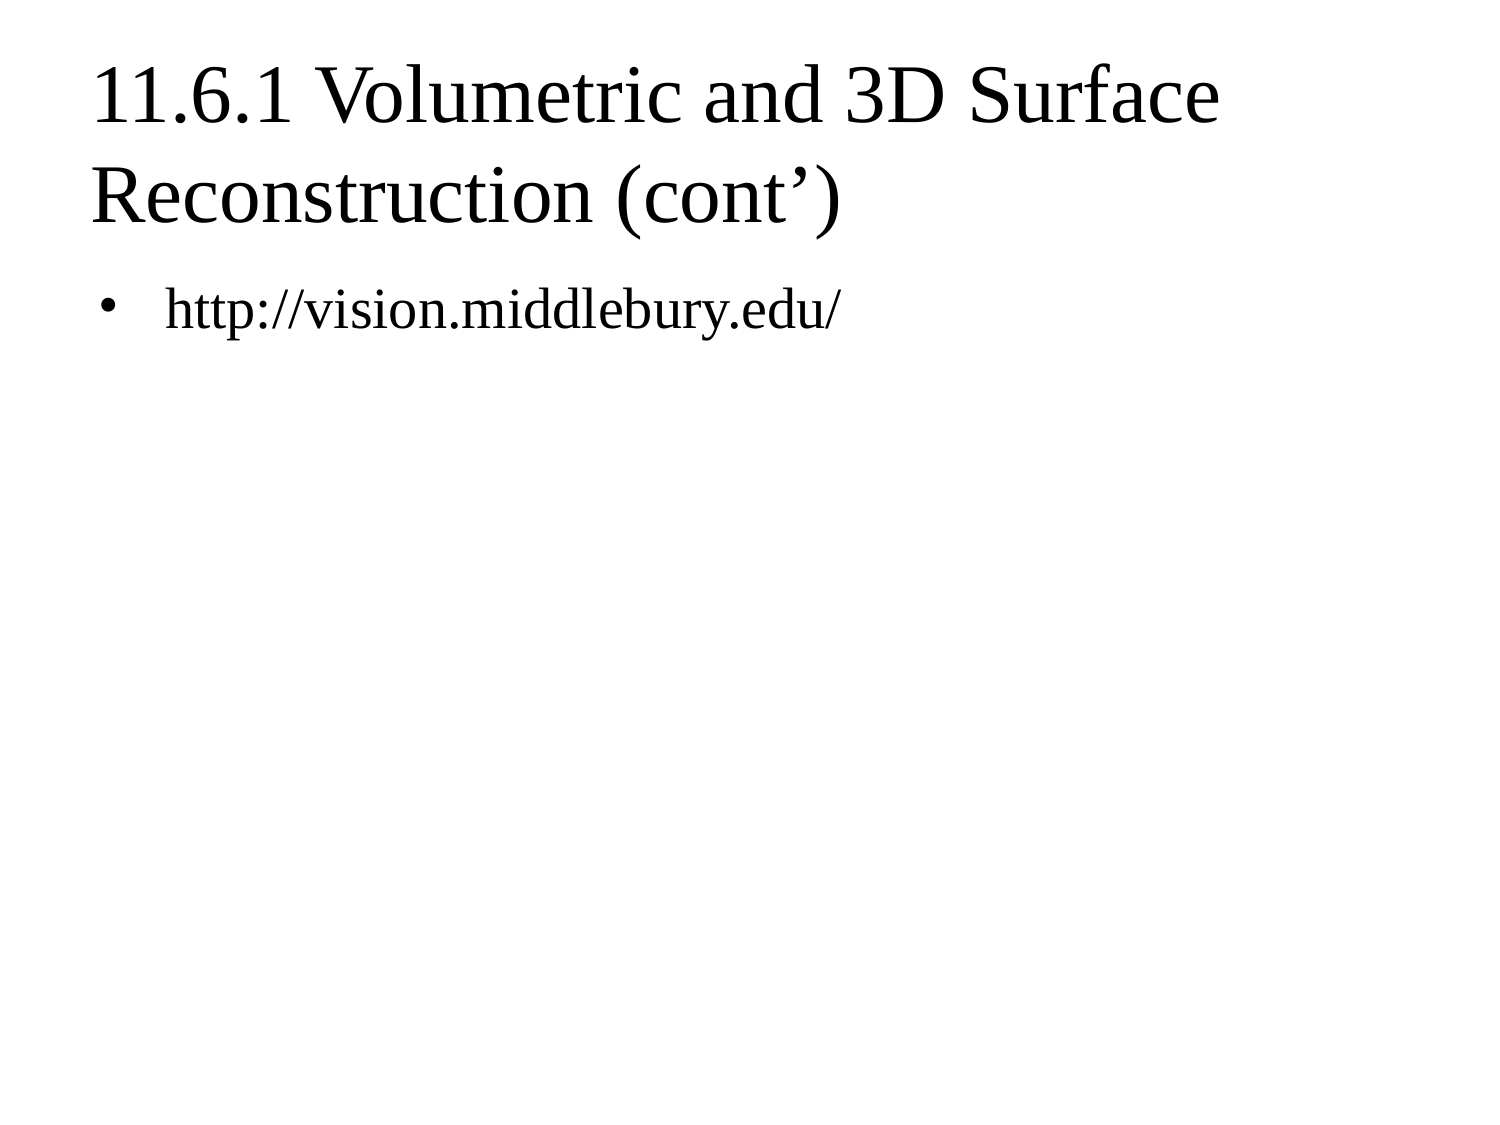

# 11.6.1 Volumetric and 3D Surface Reconstruction (cont’)
http://vision.middlebury.edu/